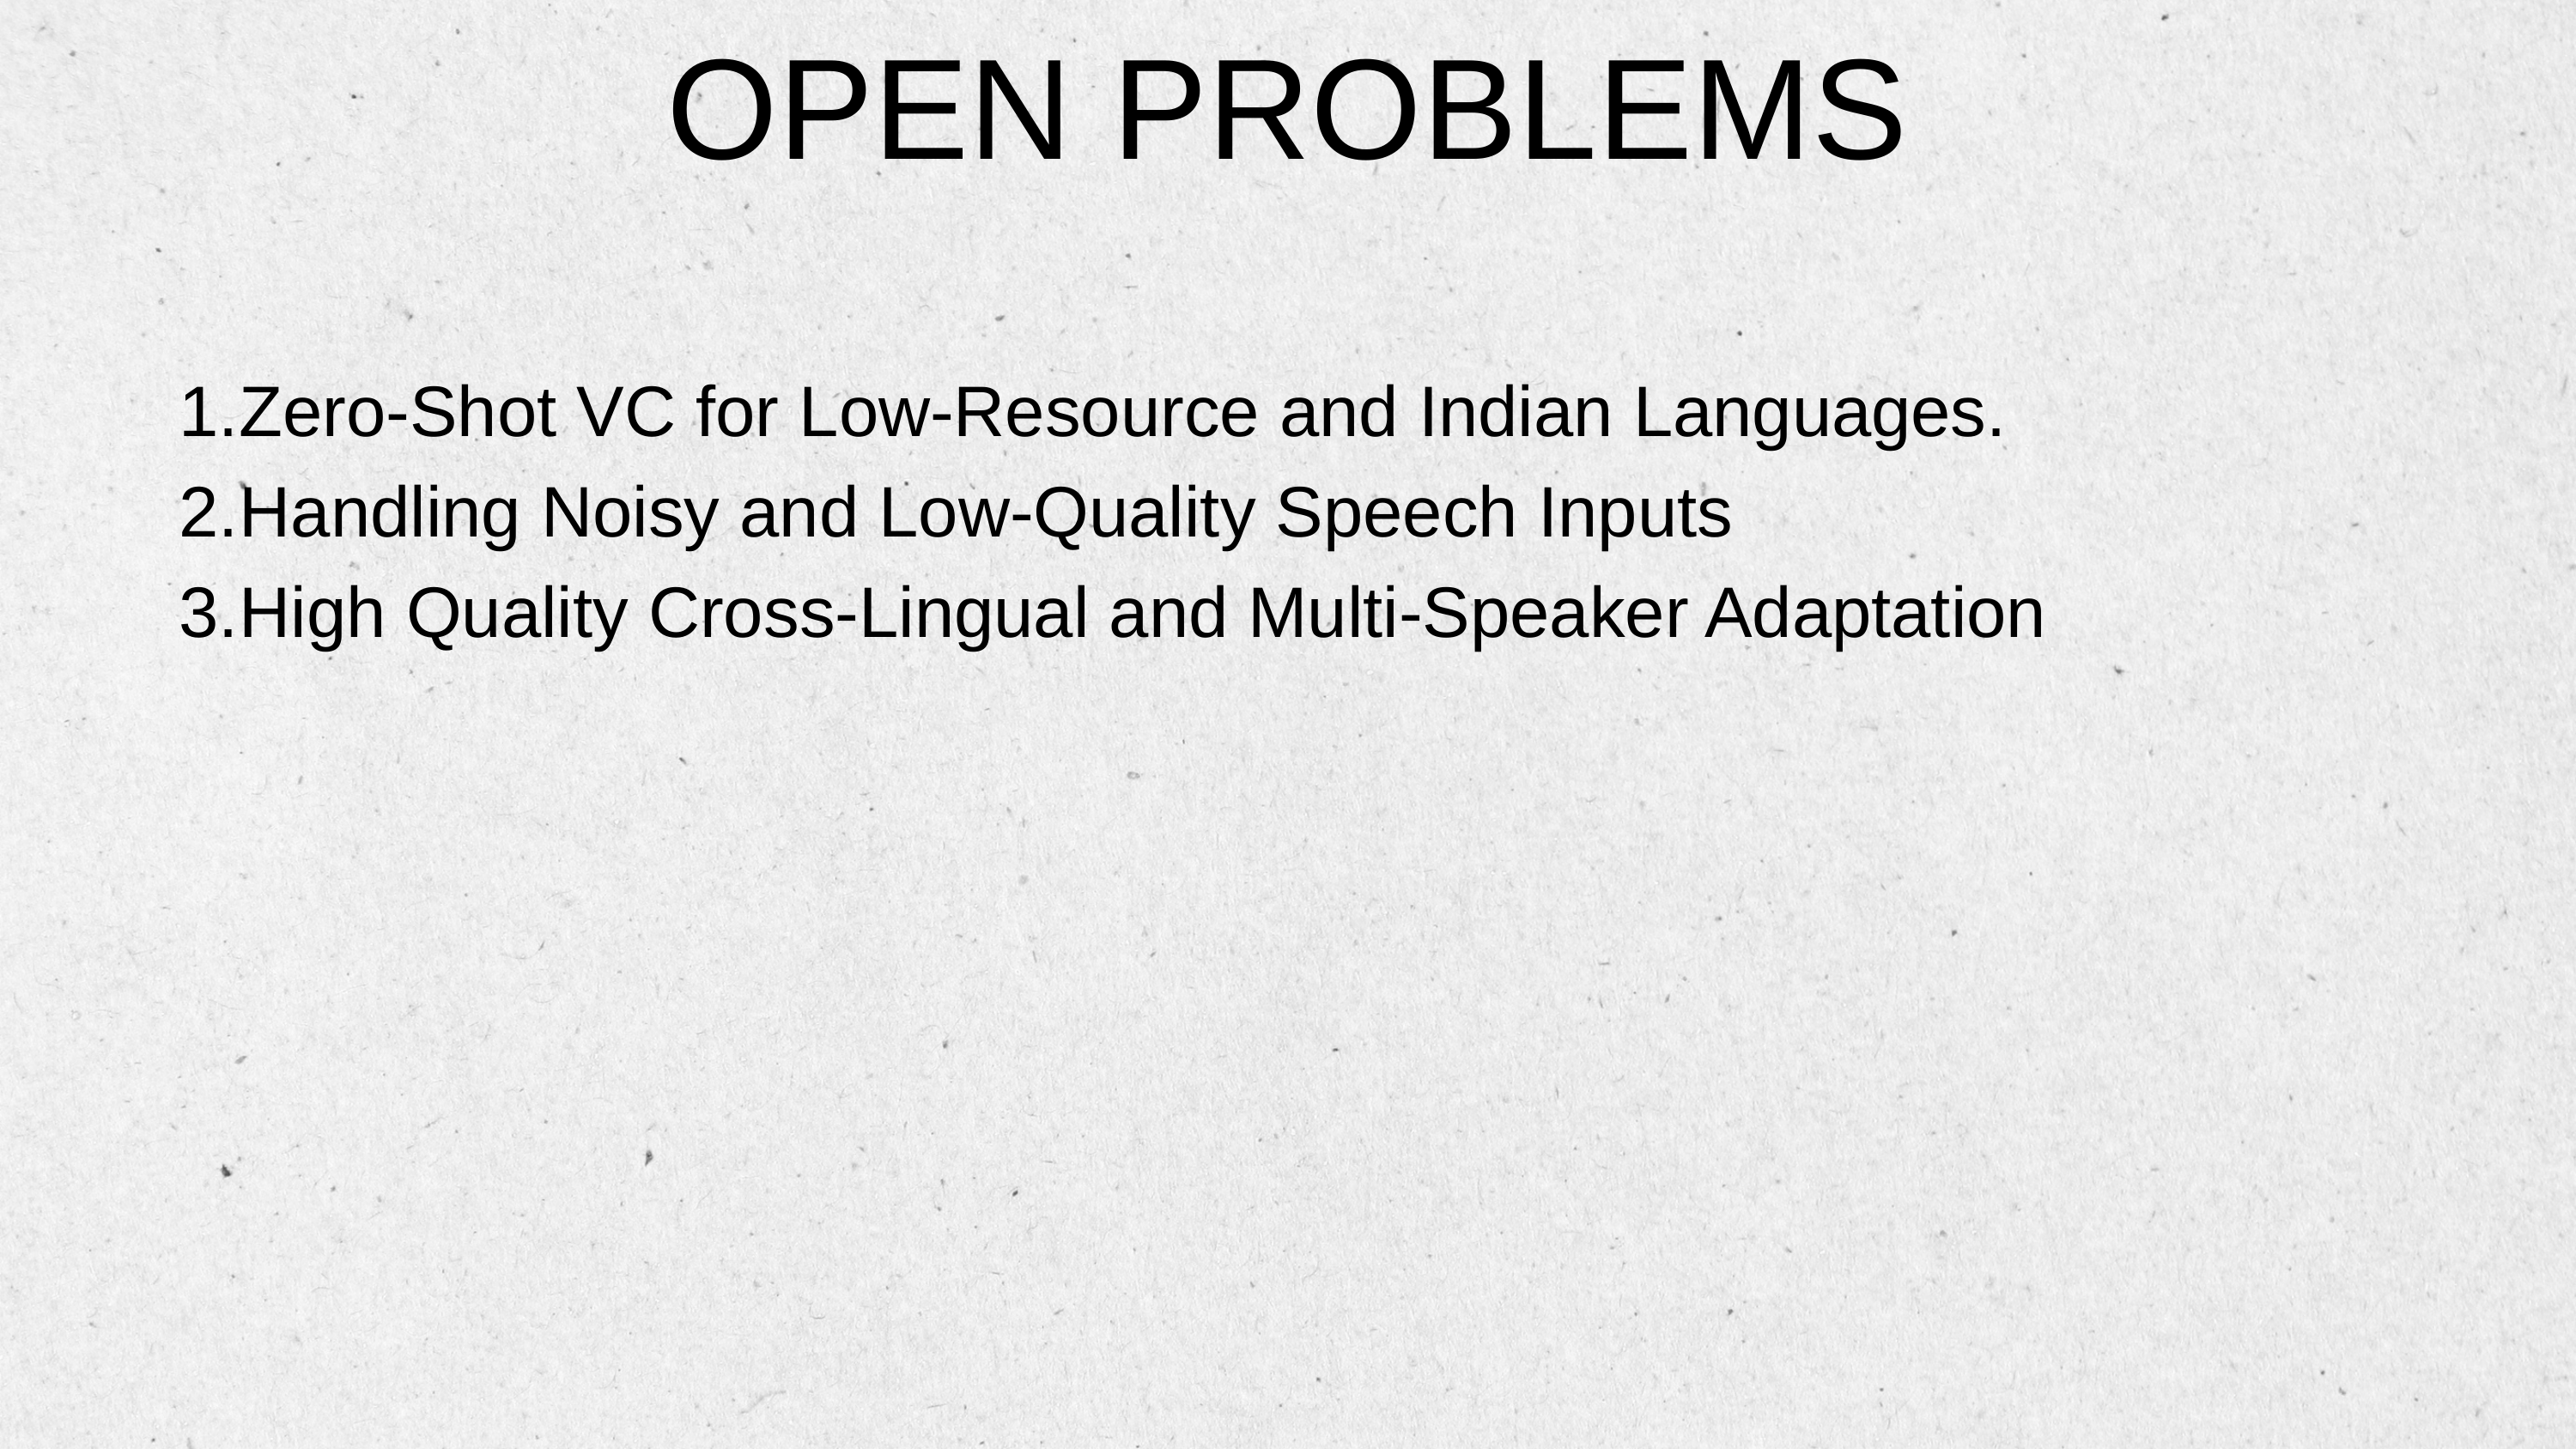

OPEN PROBLEMS
Zero-Shot VC for Low-Resource and Indian Languages.
Handling Noisy and Low-Quality Speech Inputs
High Quality Cross-Lingual and Multi-Speaker Adaptation